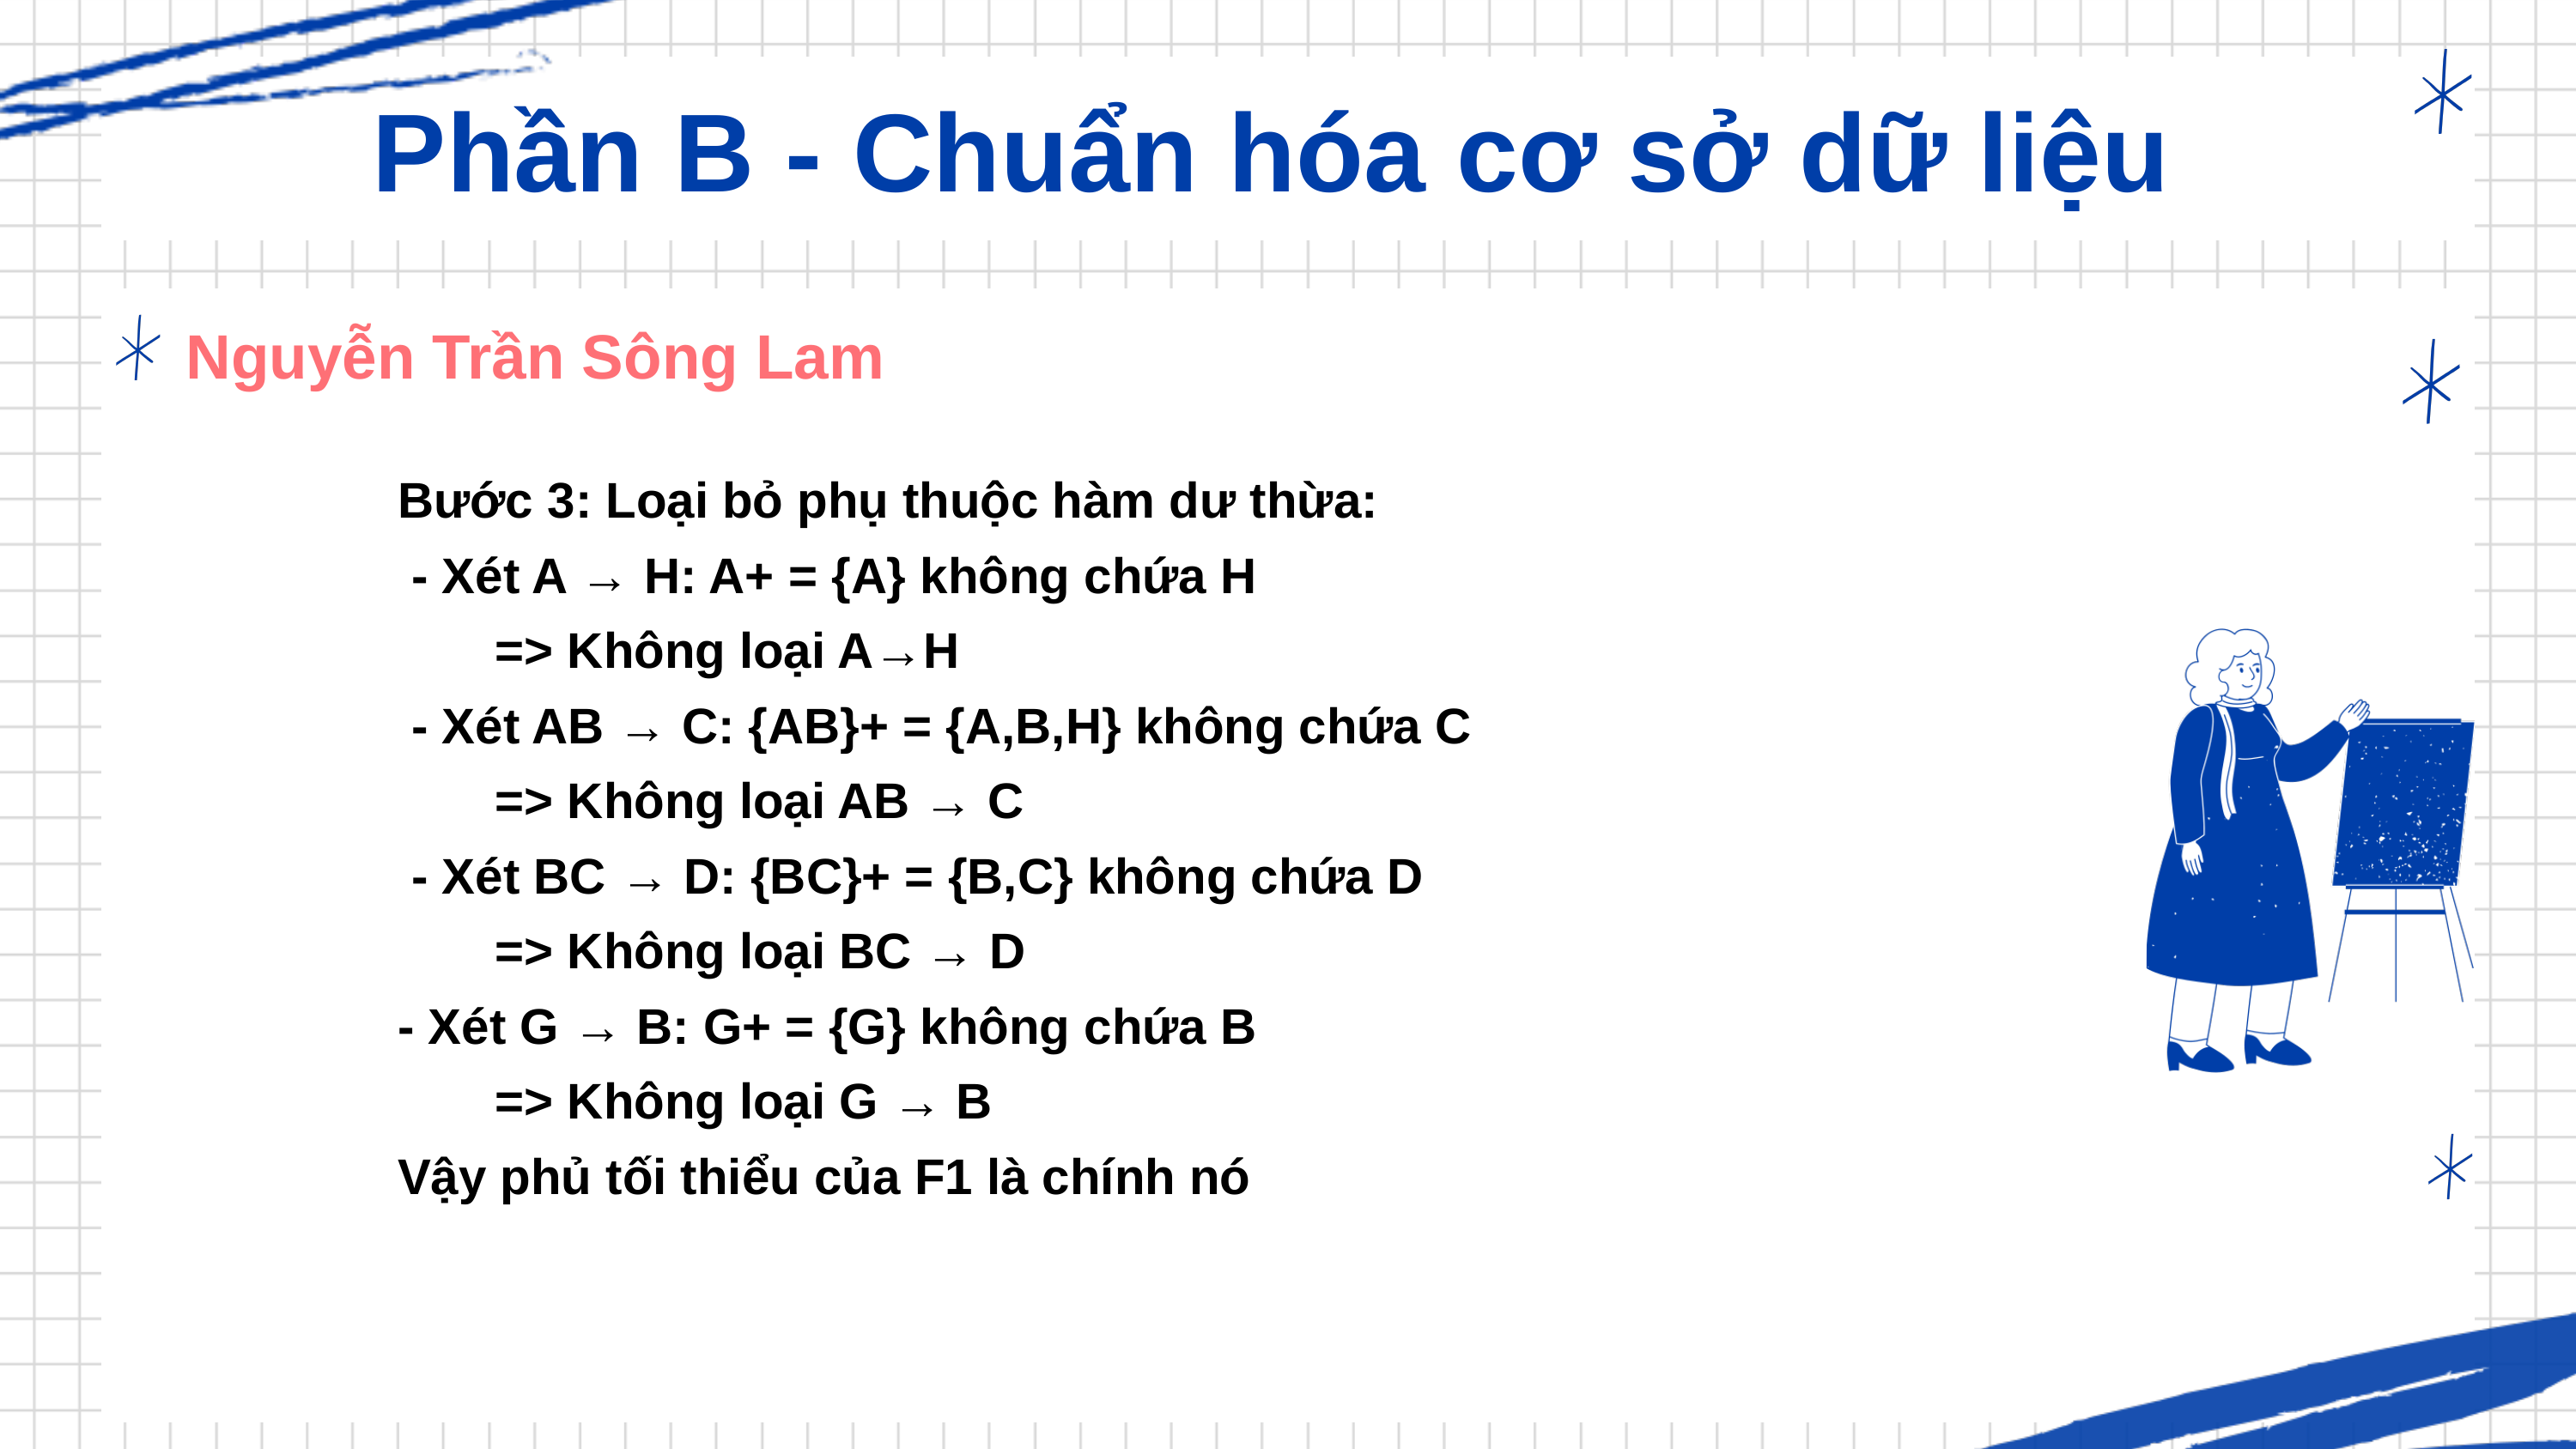

Phần B - Chuẩn hóa cơ sở dữ liệu

Nguyễn Trần Sông Lam

Bước 3: Loại bỏ phụ thuộc hàm dư thừa:
 - Xét A → H: A+ = {A} không chứa H
       => Không loại A→H
 - Xét AB → C: {AB}+ = {A,B,H} không chứa C
       => Không loại AB → C
 - Xét BC → D: {BC}+ = {B,C} không chứa D
       => Không loại BC → D
- Xét G → B: G+ = {G} không chứa B
       => Không loại G → B
Vậy phủ tối thiểu của F1 là chính nó